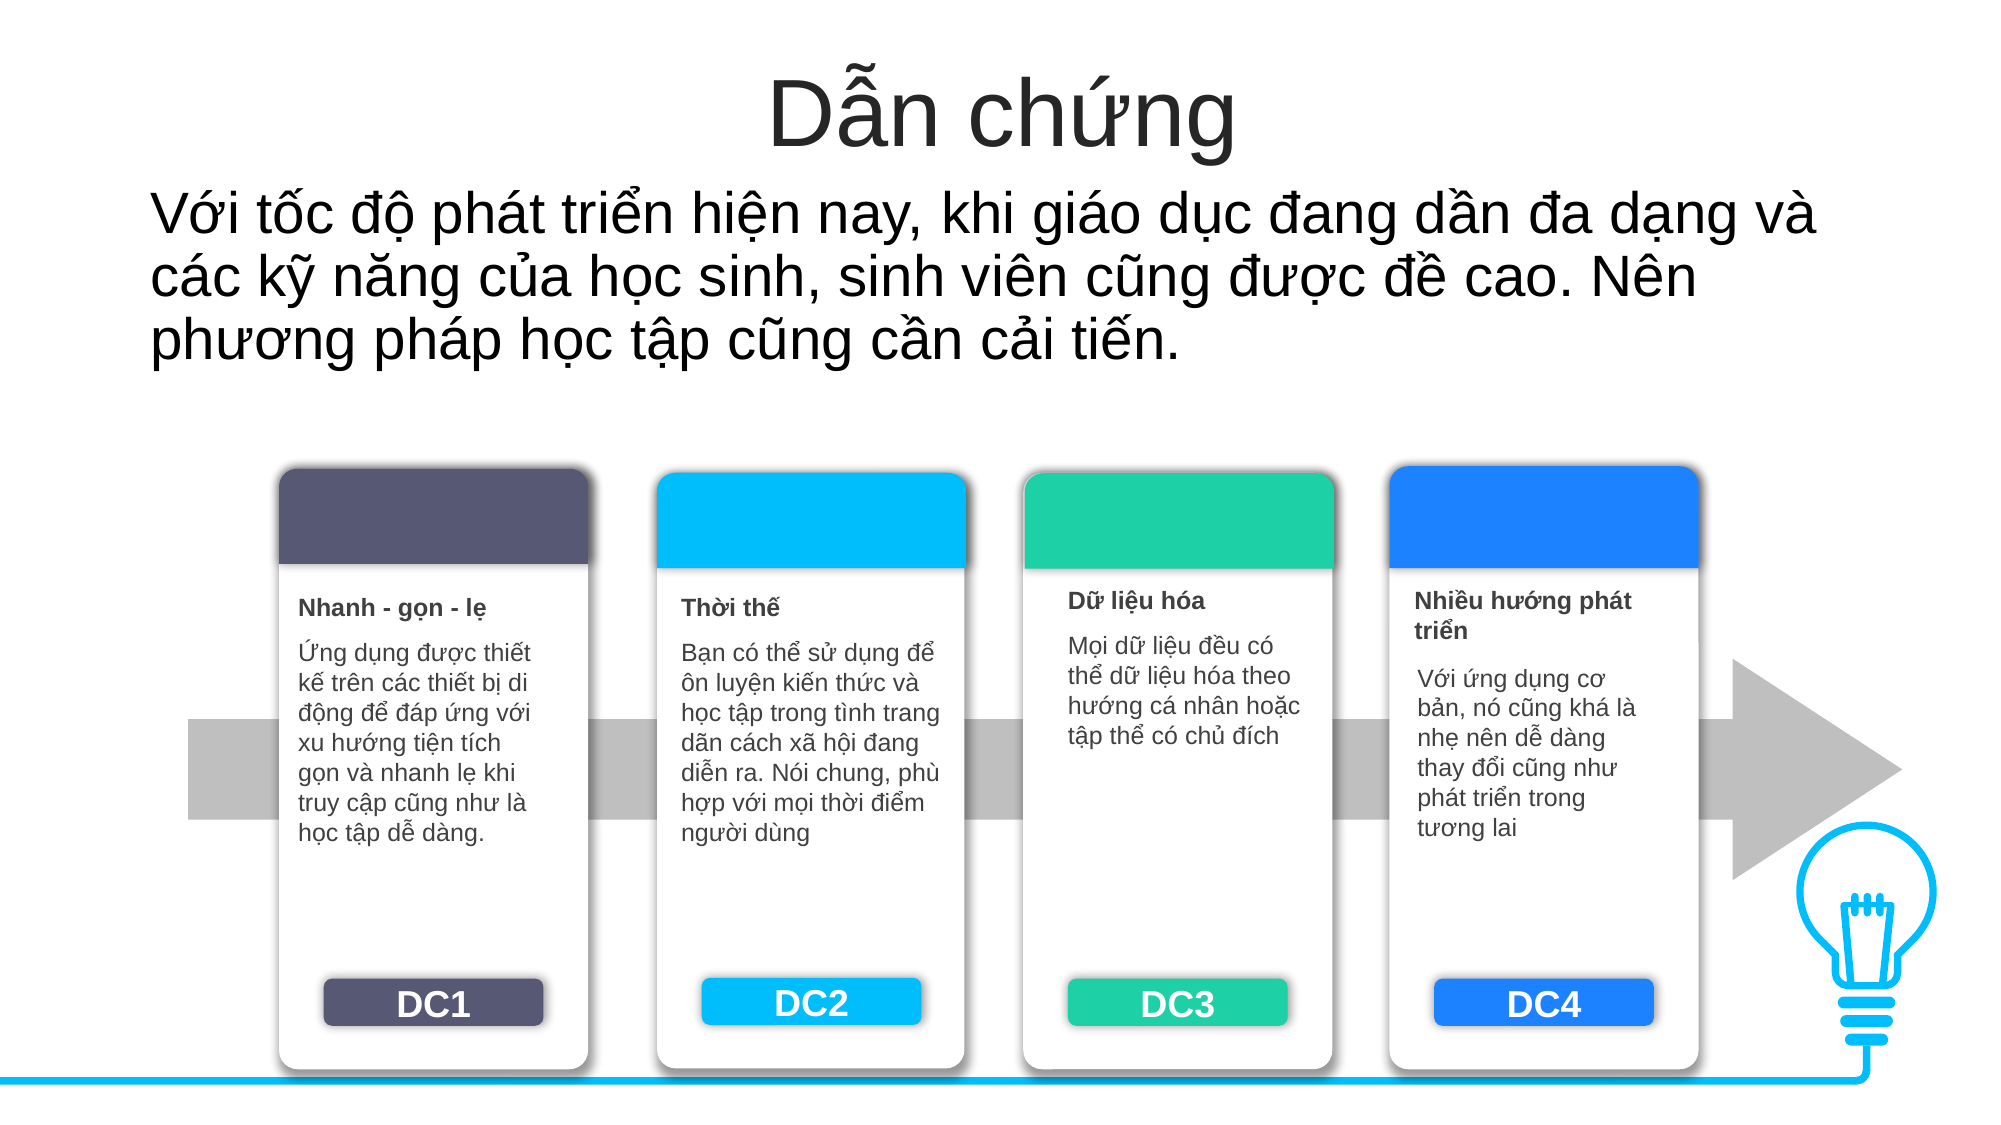

Dẫn chứng
Với tốc độ phát triển hiện nay, khi giáo dục đang dần đa dạng và các kỹ năng của học sinh, sinh viên cũng được đề cao. Nên phương pháp học tập cũng cần cải tiến.

Dữ liệu hóa
Mọi dữ liệu đều có thể dữ liệu hóa theo hướng cá nhân hoặc tập thể có chủ đích
Nhiều hướng phát triển
Với ứng dụng cơ bản, nó cũng khá là nhẹ nên dễ dàng thay đổi cũng như phát triển trong tương lai
Nhanh - gọn - lẹ
Ứng dụng được thiết kế trên các thiết bị di động để đáp ứng với xu hướng tiện tích gọn và nhanh lẹ khi truy cập cũng như là học tập dễ dàng.
Thời thế
Bạn có thể sử dụng để ôn luyện kiến thức và học tập trong tình trang dãn cách xã hội đang diễn ra. Nói chung, phù hợp với mọi thời điểm người dùng

DC2
DC1
DC3
DC4